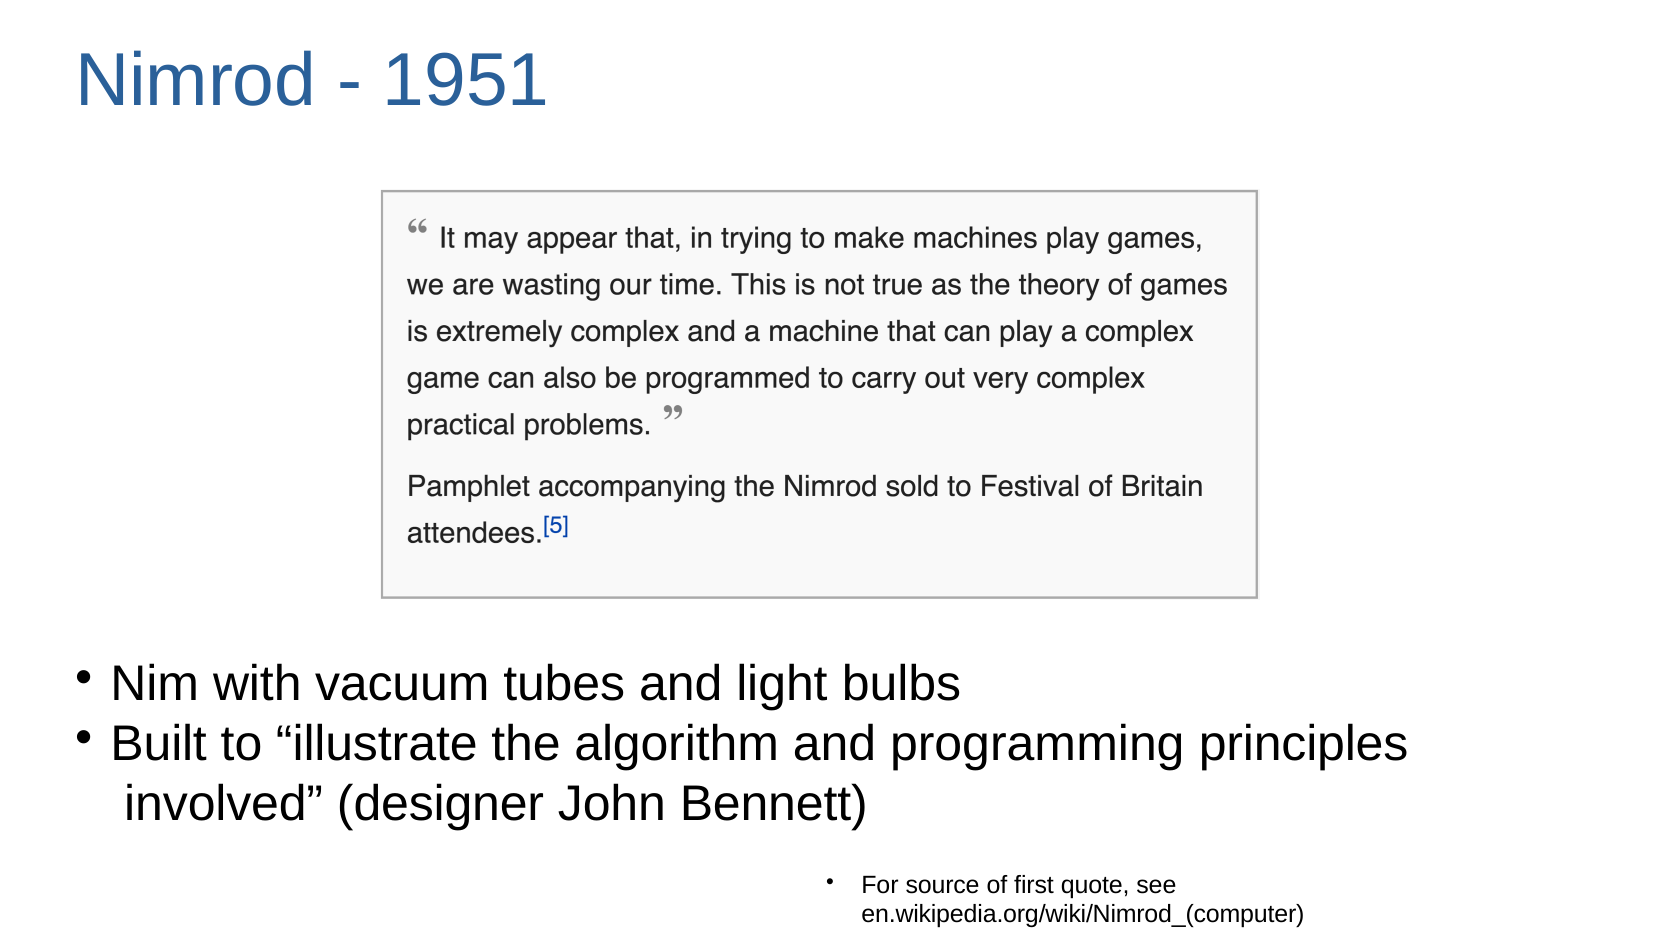

# Nimrod - 1951

Nim with vacuum tubes and light bulbs
Built to “illustrate the algorithm and programming principles  involved” (designer John Bennett)
For source of first quote, see en.wikipedia.org/wiki/Nimrod_(computer)
For source of second quote, see www.goodeveca.net/nimrod/bennett.html